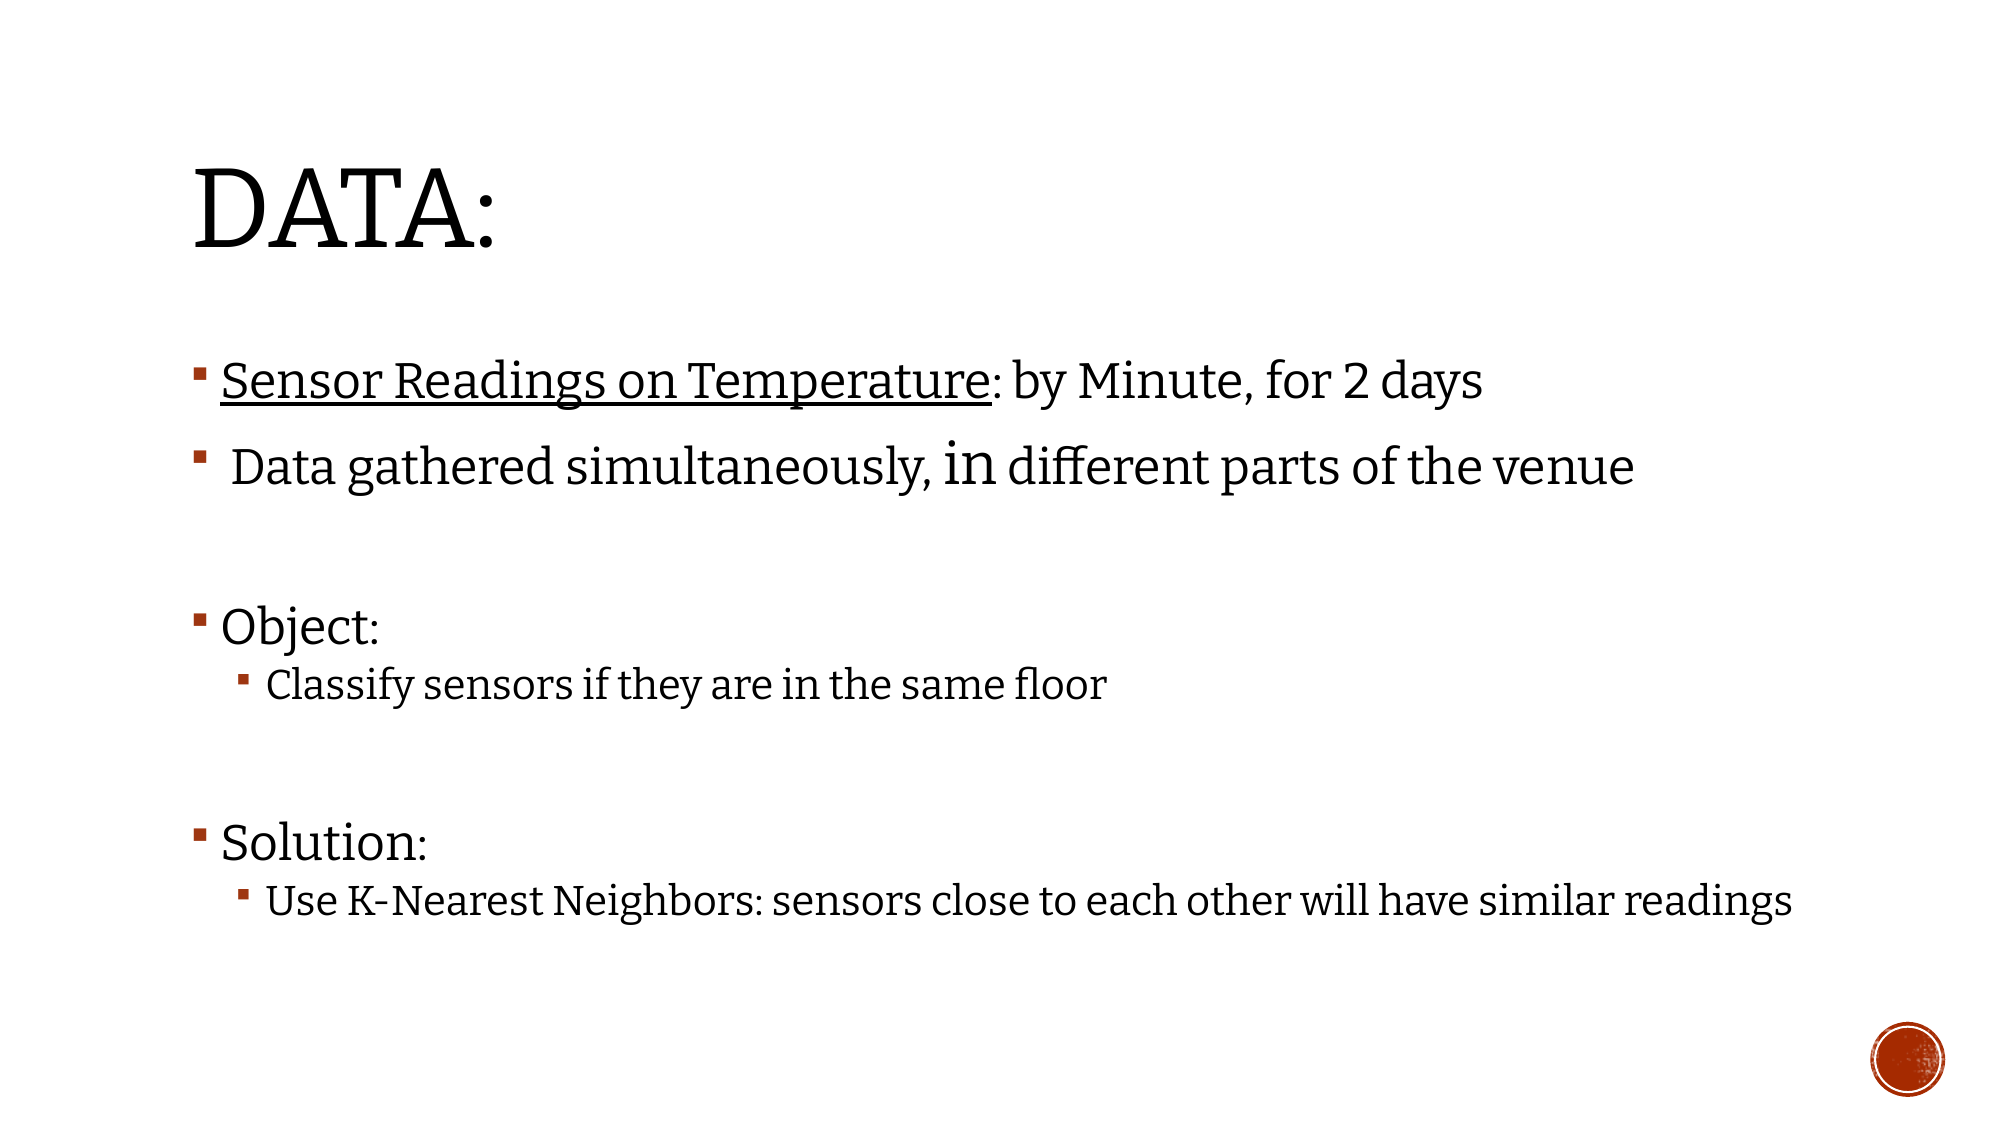

# Data:
Sensor Readings on Temperature: by Minute, for 2 days
 Data gathered simultaneously, in different parts of the venue

Object:
Classify sensors if they are in the same floor

Solution:
Use K-Nearest Neighbors: sensors close to each other will have similar readings